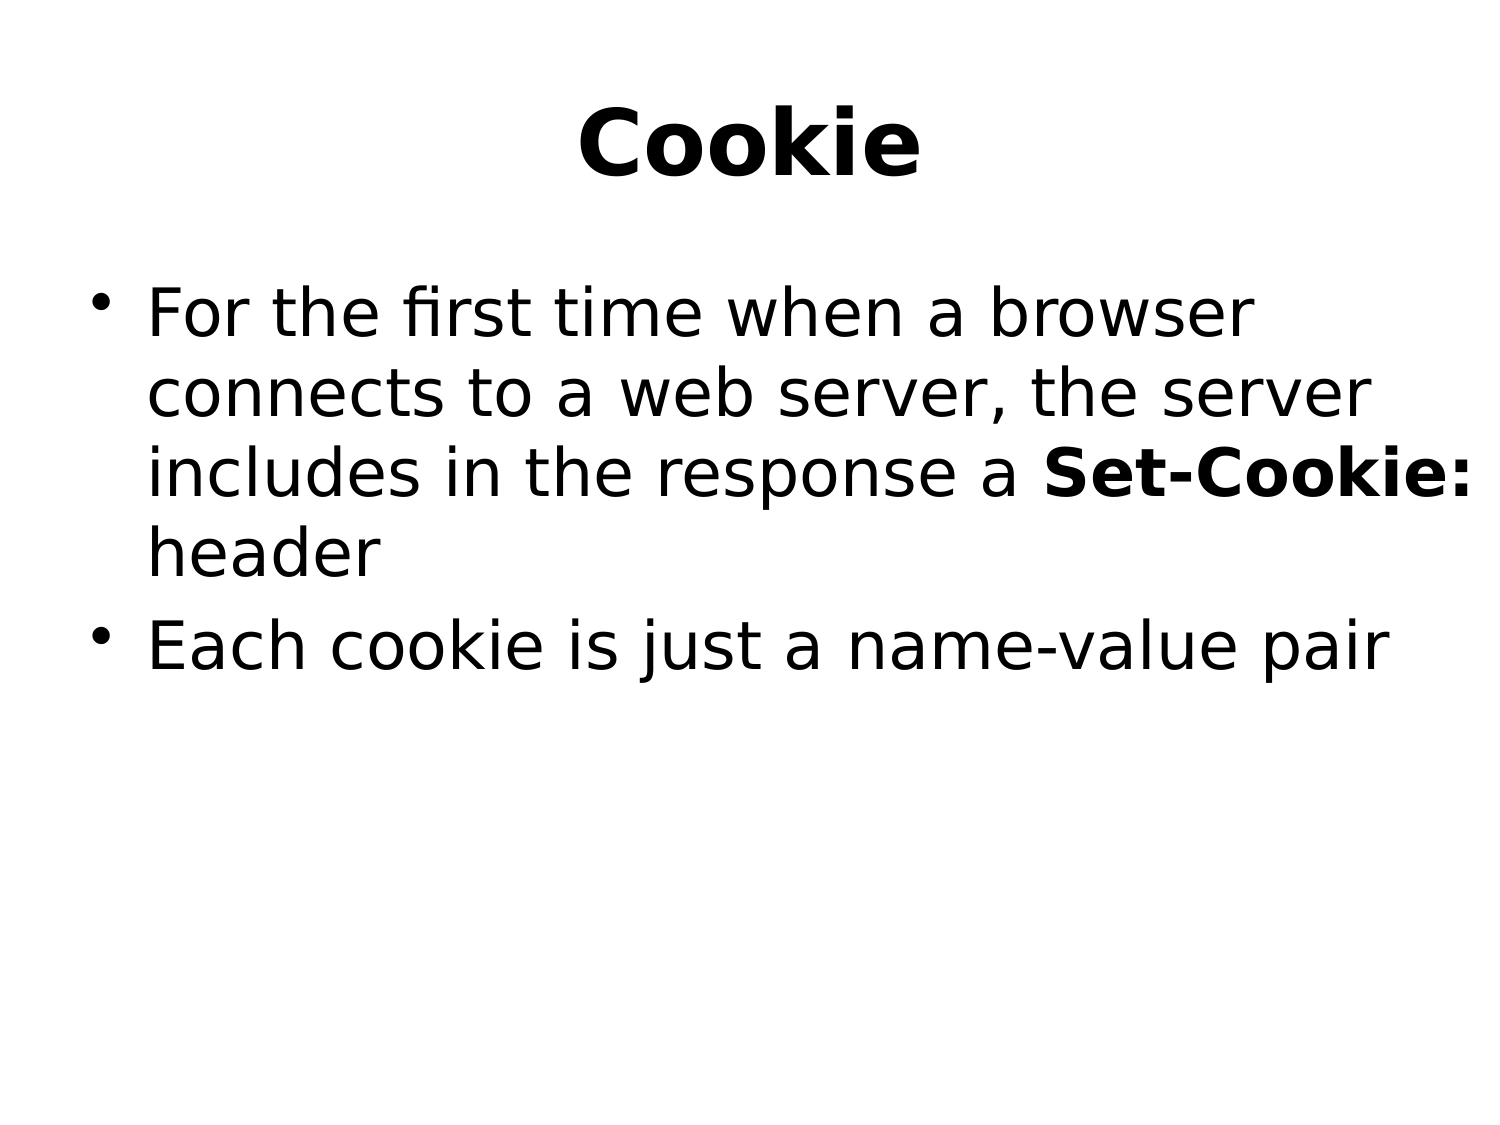

# Cookie
For the first time when a browser connects to a web server, the server includes in the response a Set-Cookie: header
Each cookie is just a name-value pair